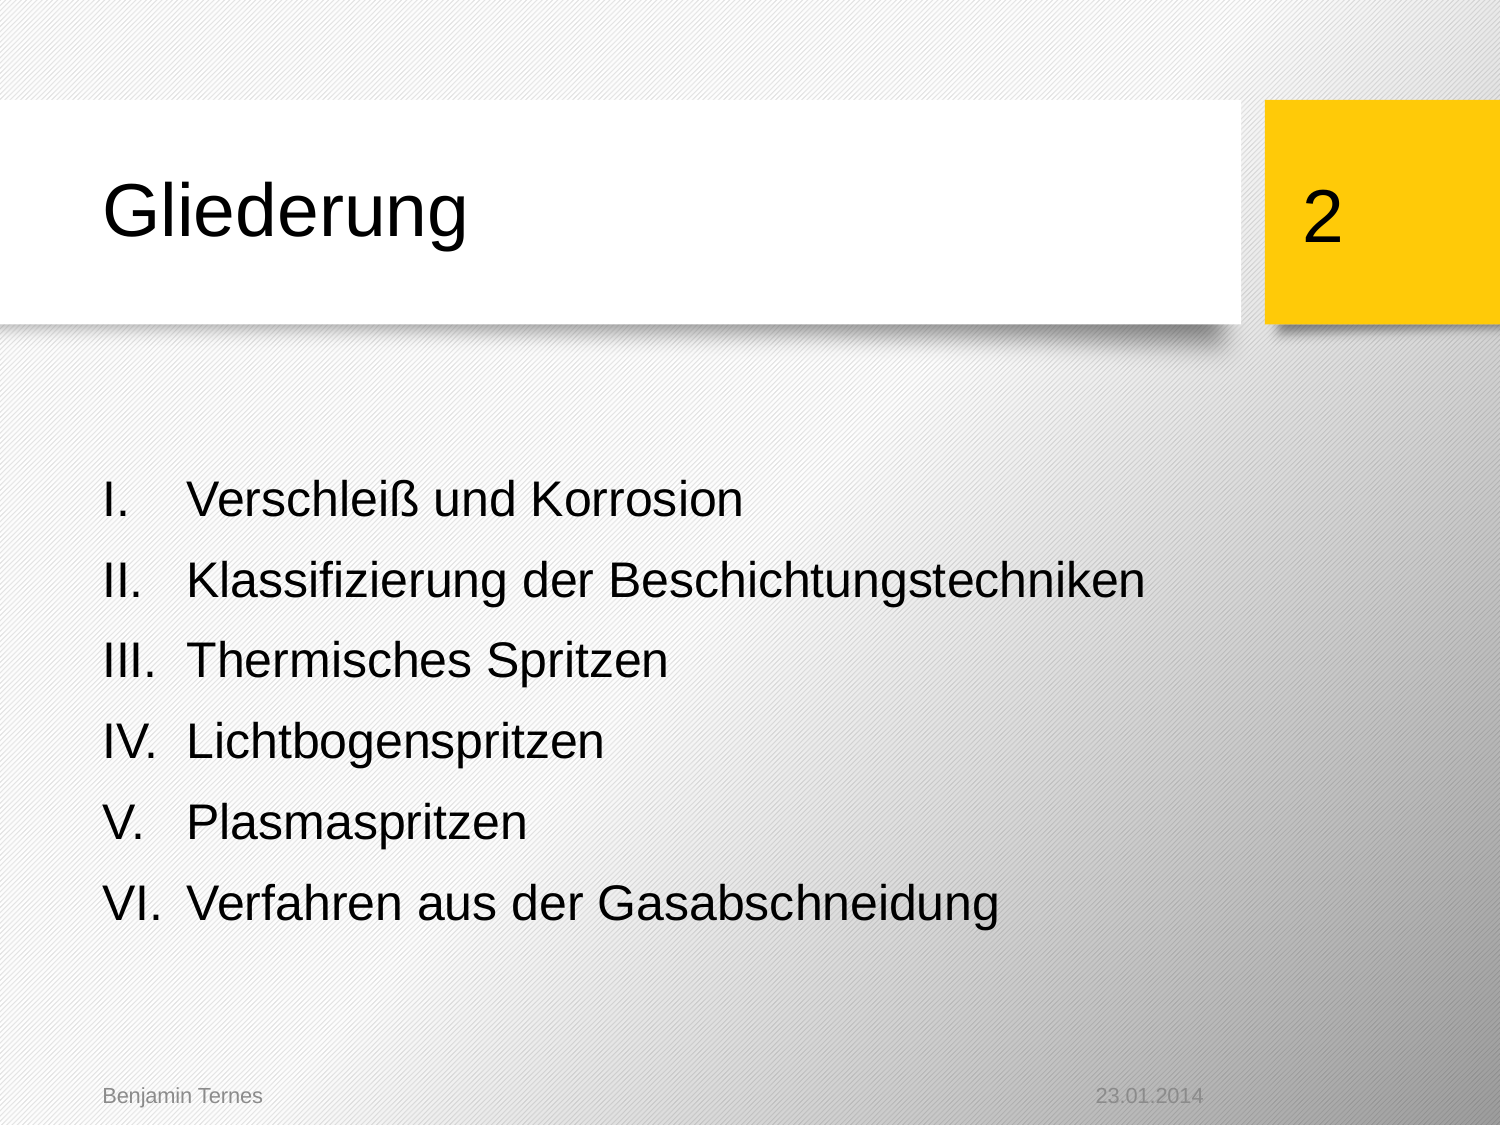

# Gliederung
2
Verschleiß und Korrosion
Klassifizierung der Beschichtungstechniken
Thermisches Spritzen
Lichtbogenspritzen
Plasmaspritzen
Verfahren aus der Gasabschneidung
23.01.2014
Benjamin Ternes